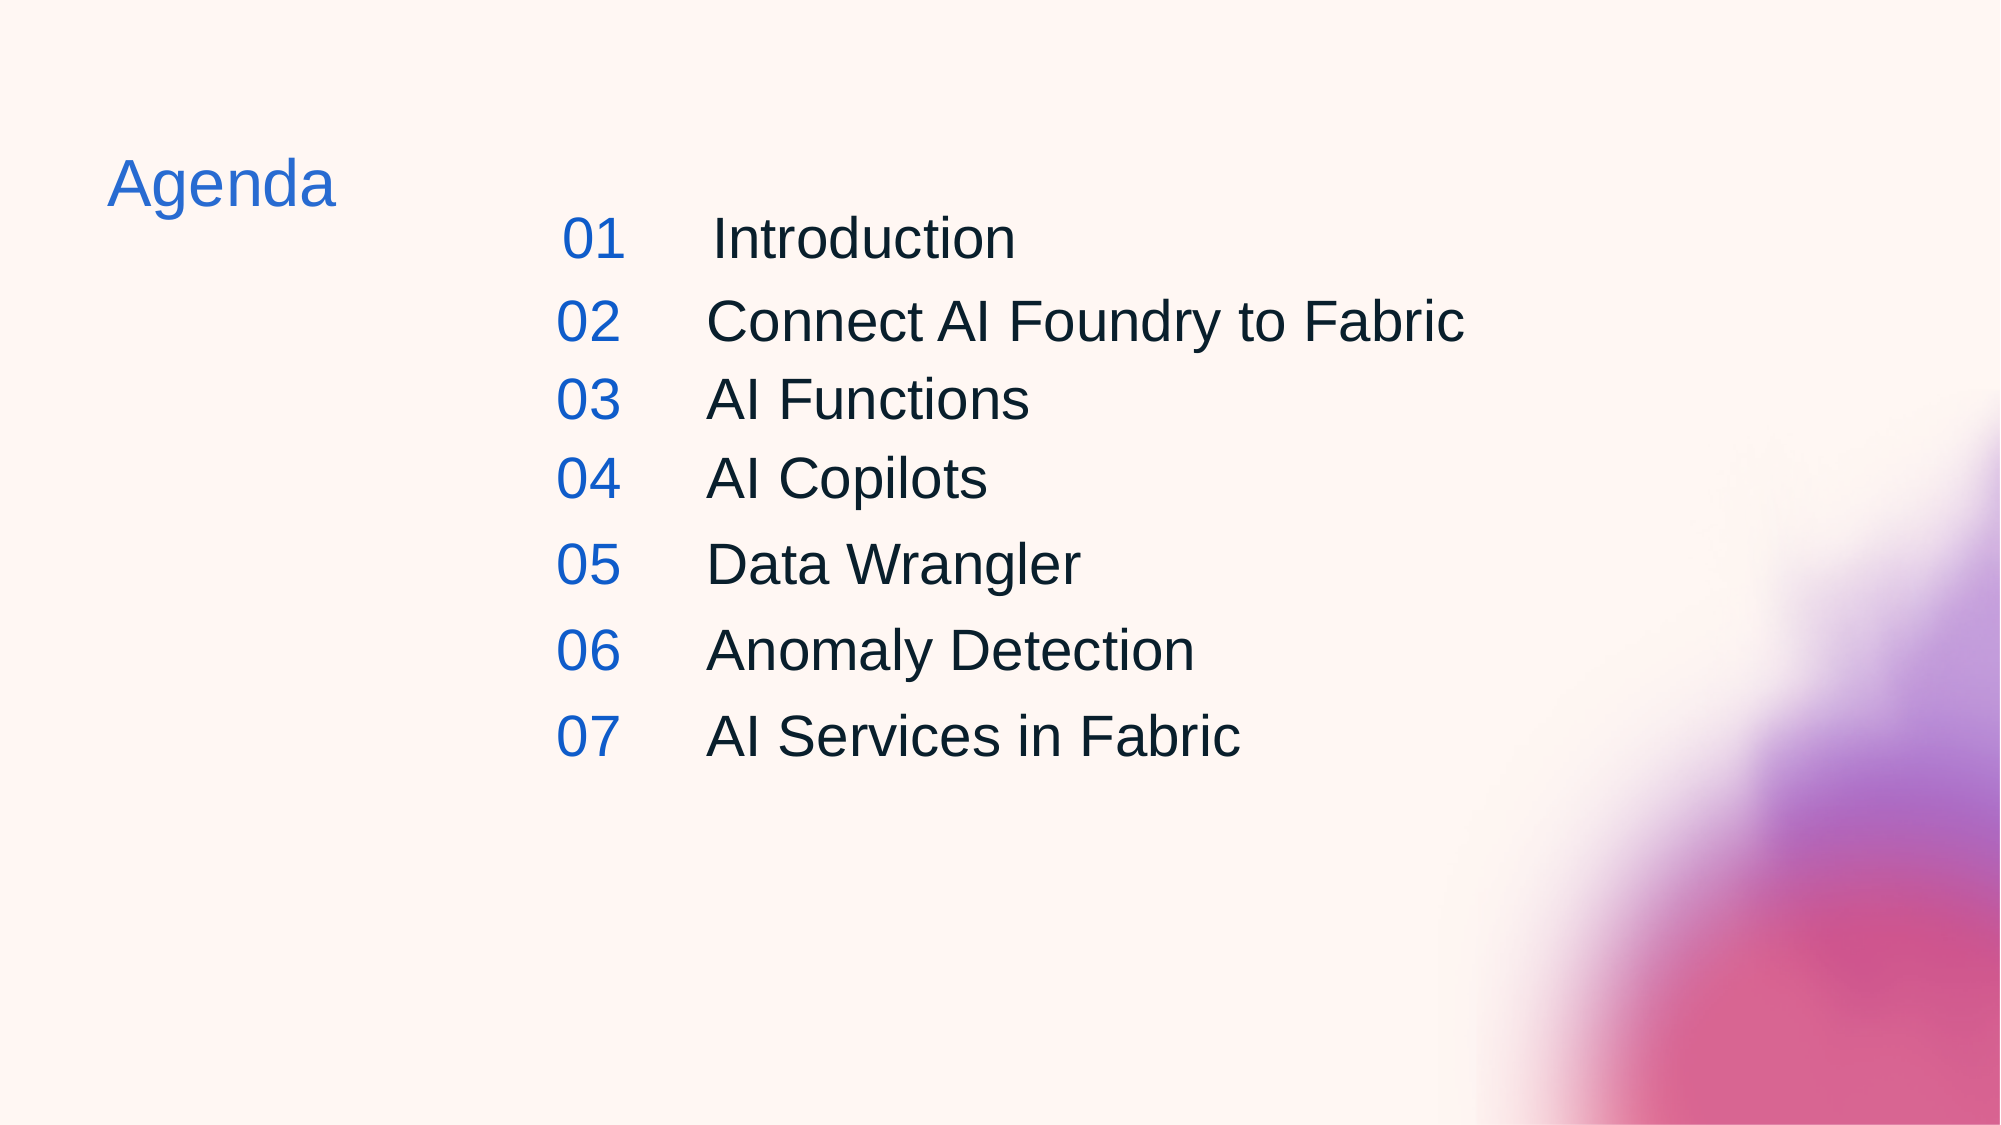

# Agenda
01 	Introduction
02 	Connect AI Foundry to Fabric
03 	AI Functions
04 	AI Copilots
05 	Data Wrangler
06	Anomaly Detection
07 	AI Services in Fabric